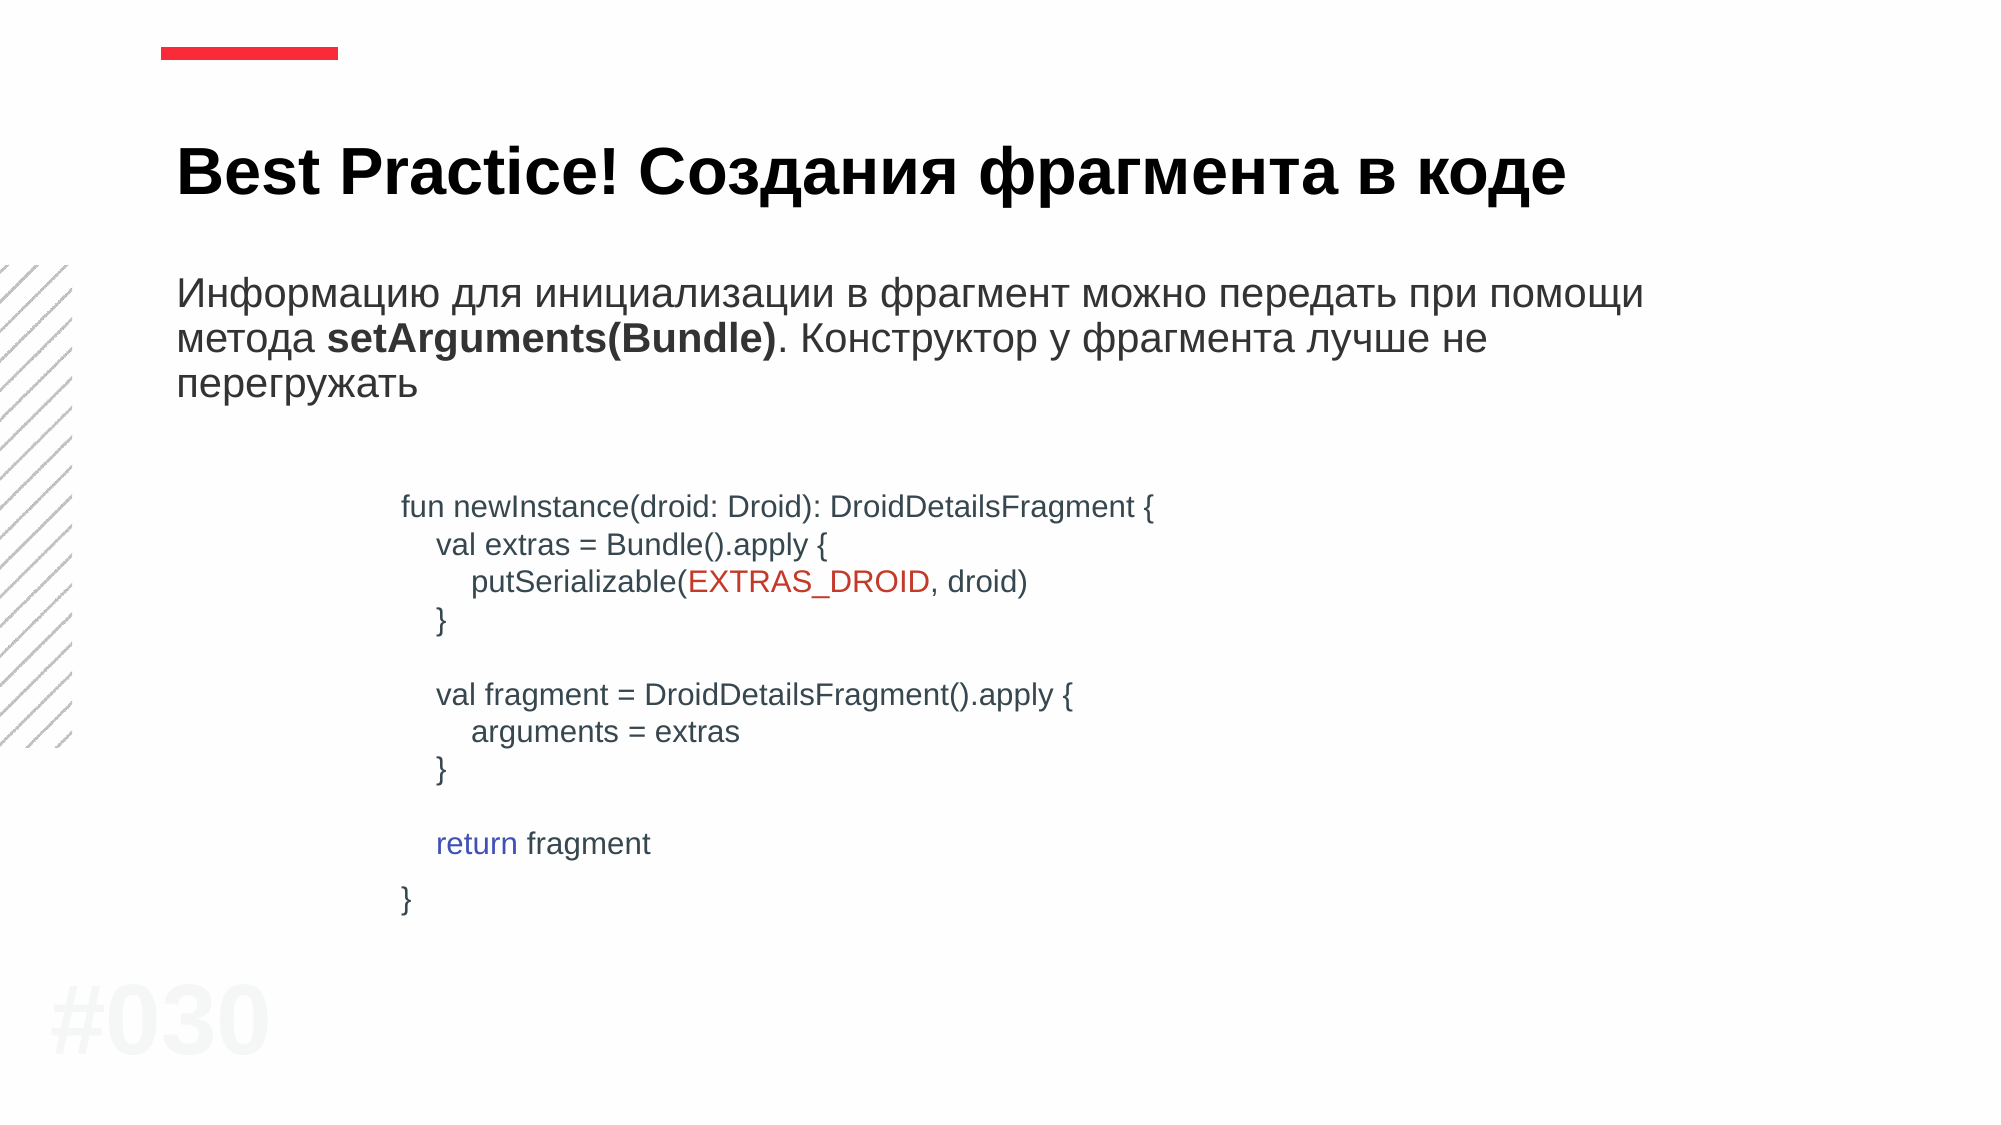

Best Practice! Создания фрагмента в коде
Информацию для инициализации в фрагмент можно передать при помощи метода setArguments(Bundle). Конструктор у фрагмента лучше не перегружать
fun newInstance(droid: Droid): DroidDetailsFragment {
    val extras = Bundle().apply {
        putSerializable(EXTRAS_DROID, droid)
    }

    val fragment = DroidDetailsFragment().apply {
        arguments = extras
    }

    return fragment
}
#030